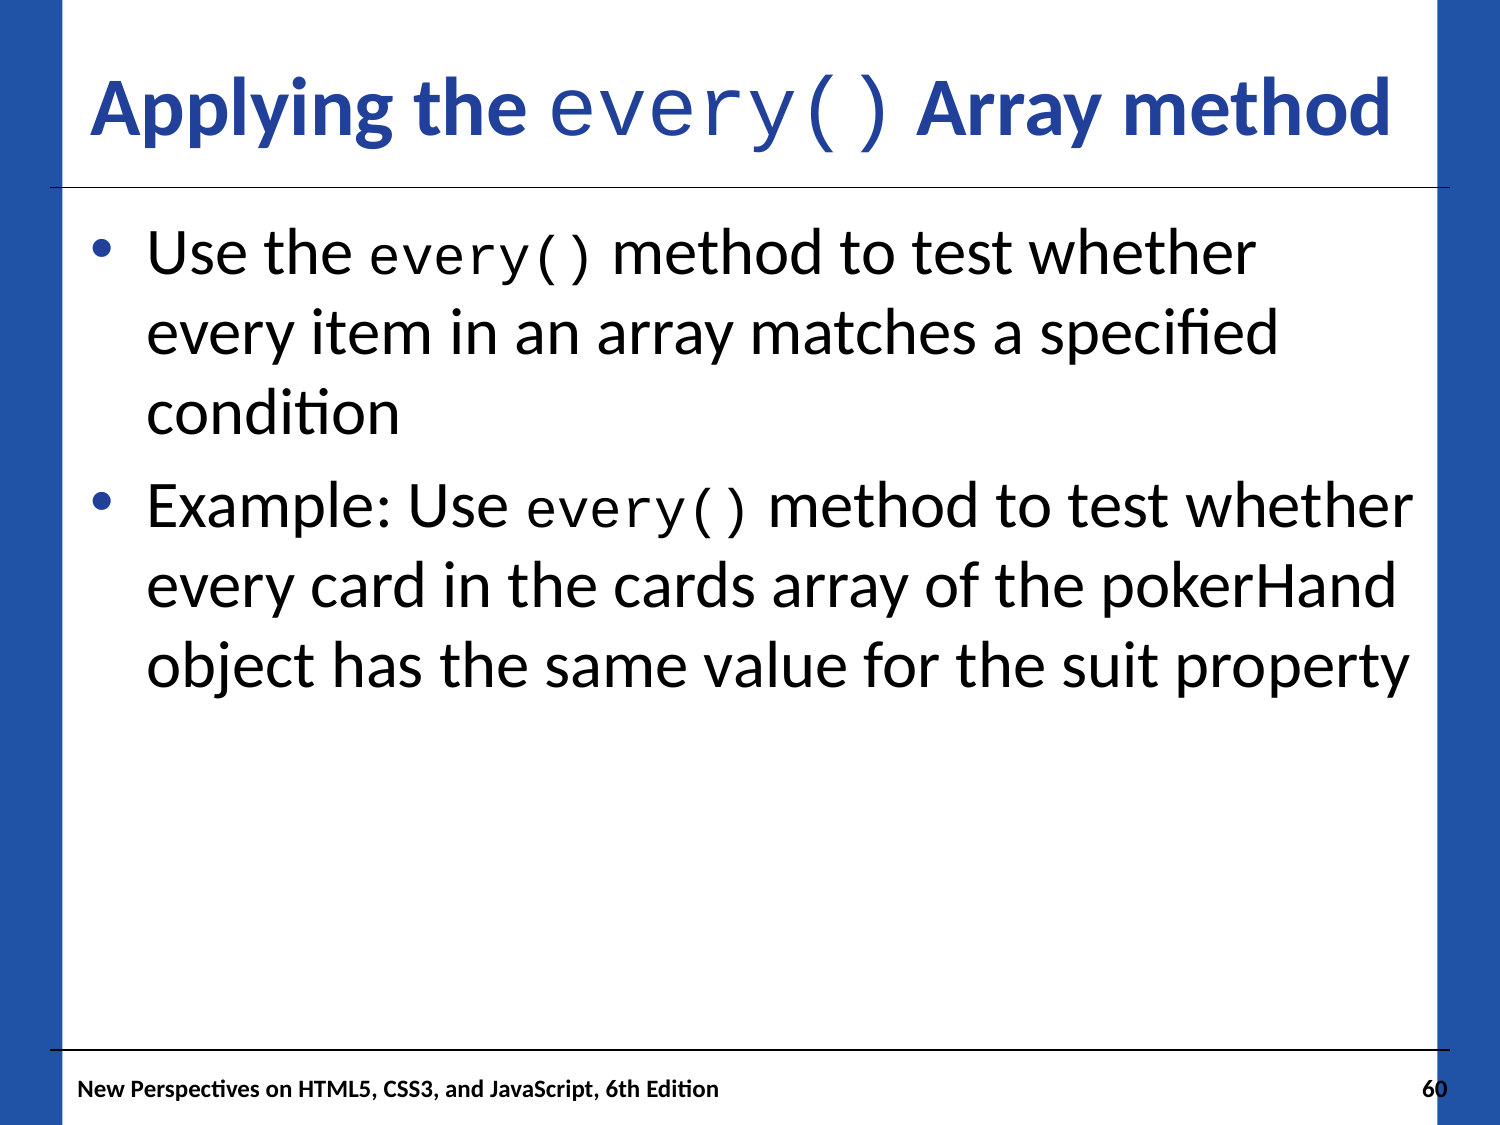

# Applying the every() Array method
Use the every() method to test whether every item in an array matches a specified condition
Example: Use every() method to test whether every card in the cards array of the pokerHand object has the same value for the suit property
New Perspectives on HTML5, CSS3, and JavaScript, 6th Edition
60